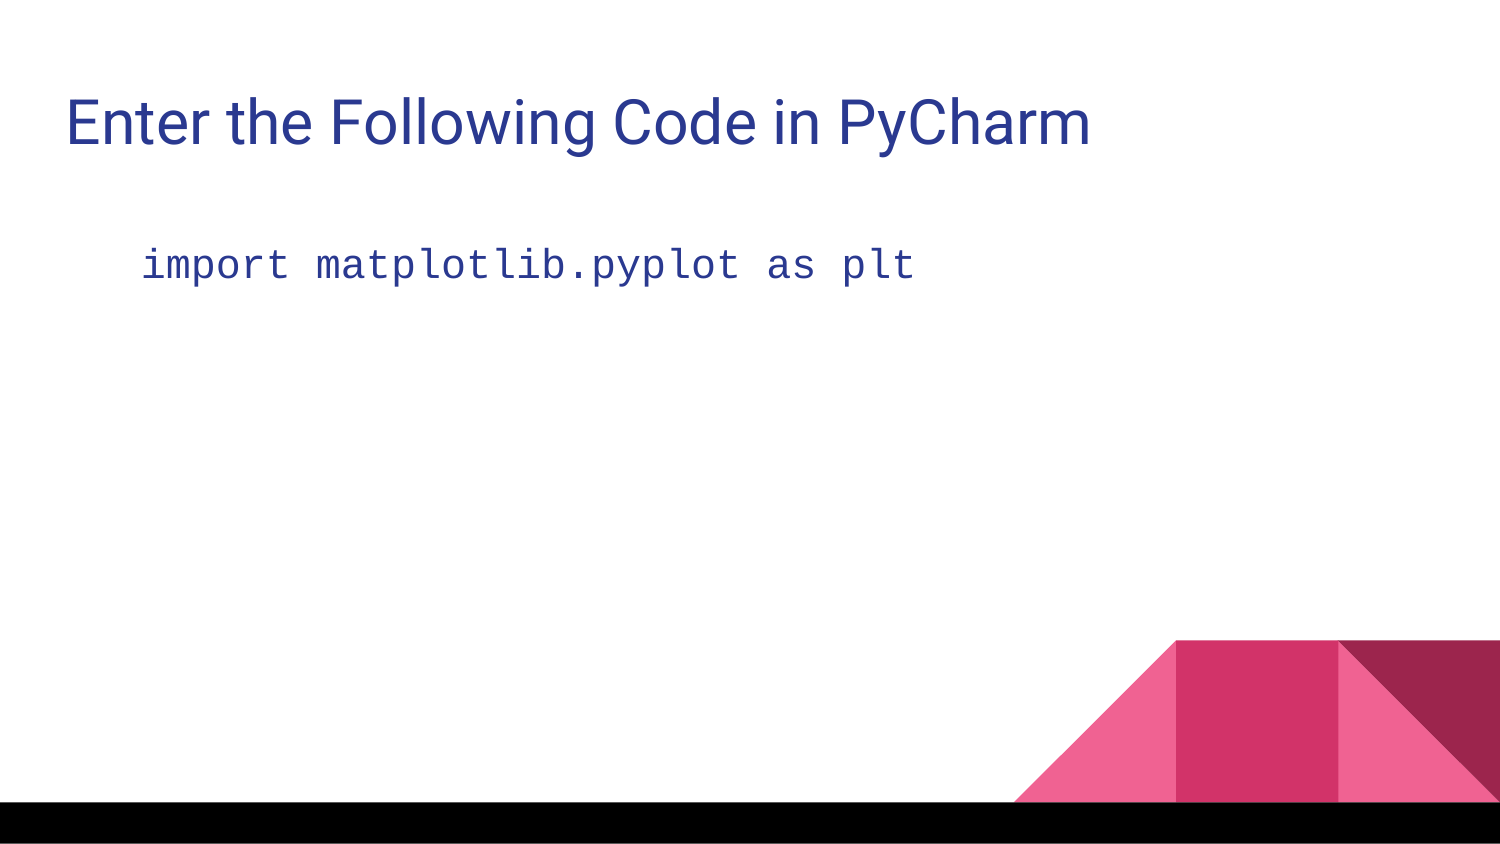

Enter the Following Code in PyCharm
import matplotlib.pyplot as plt